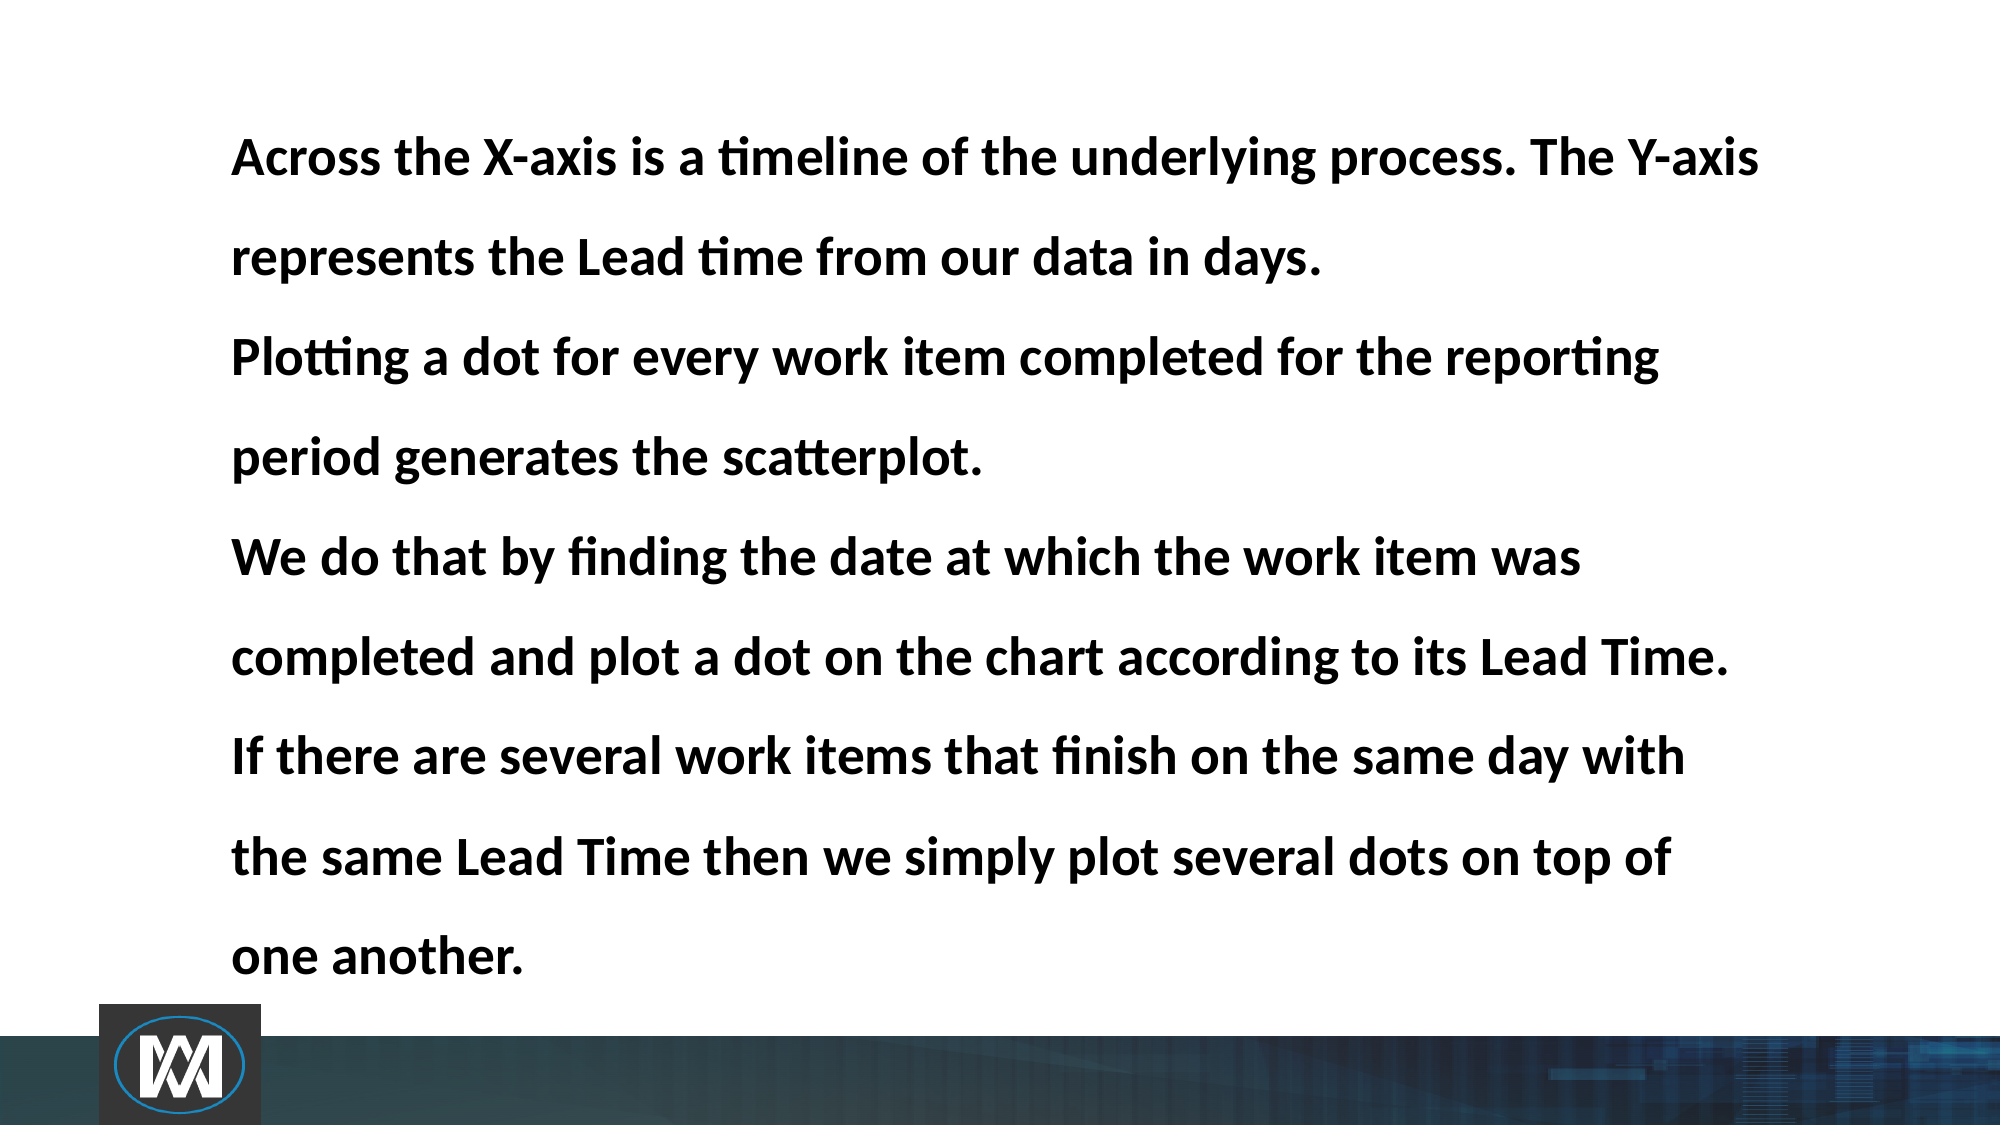

# Across the X-axis is a timeline of the underlying process. The Y-axis represents the Lead time from our data in days. Plotting a dot for every work item completed for the reporting period generates the scatterplot. We do that by finding the date at which the work item was completed and plot a dot on the chart according to its Lead Time. If there are several work items that finish on the same day with the same Lead Time then we simply plot several dots on top of one another.